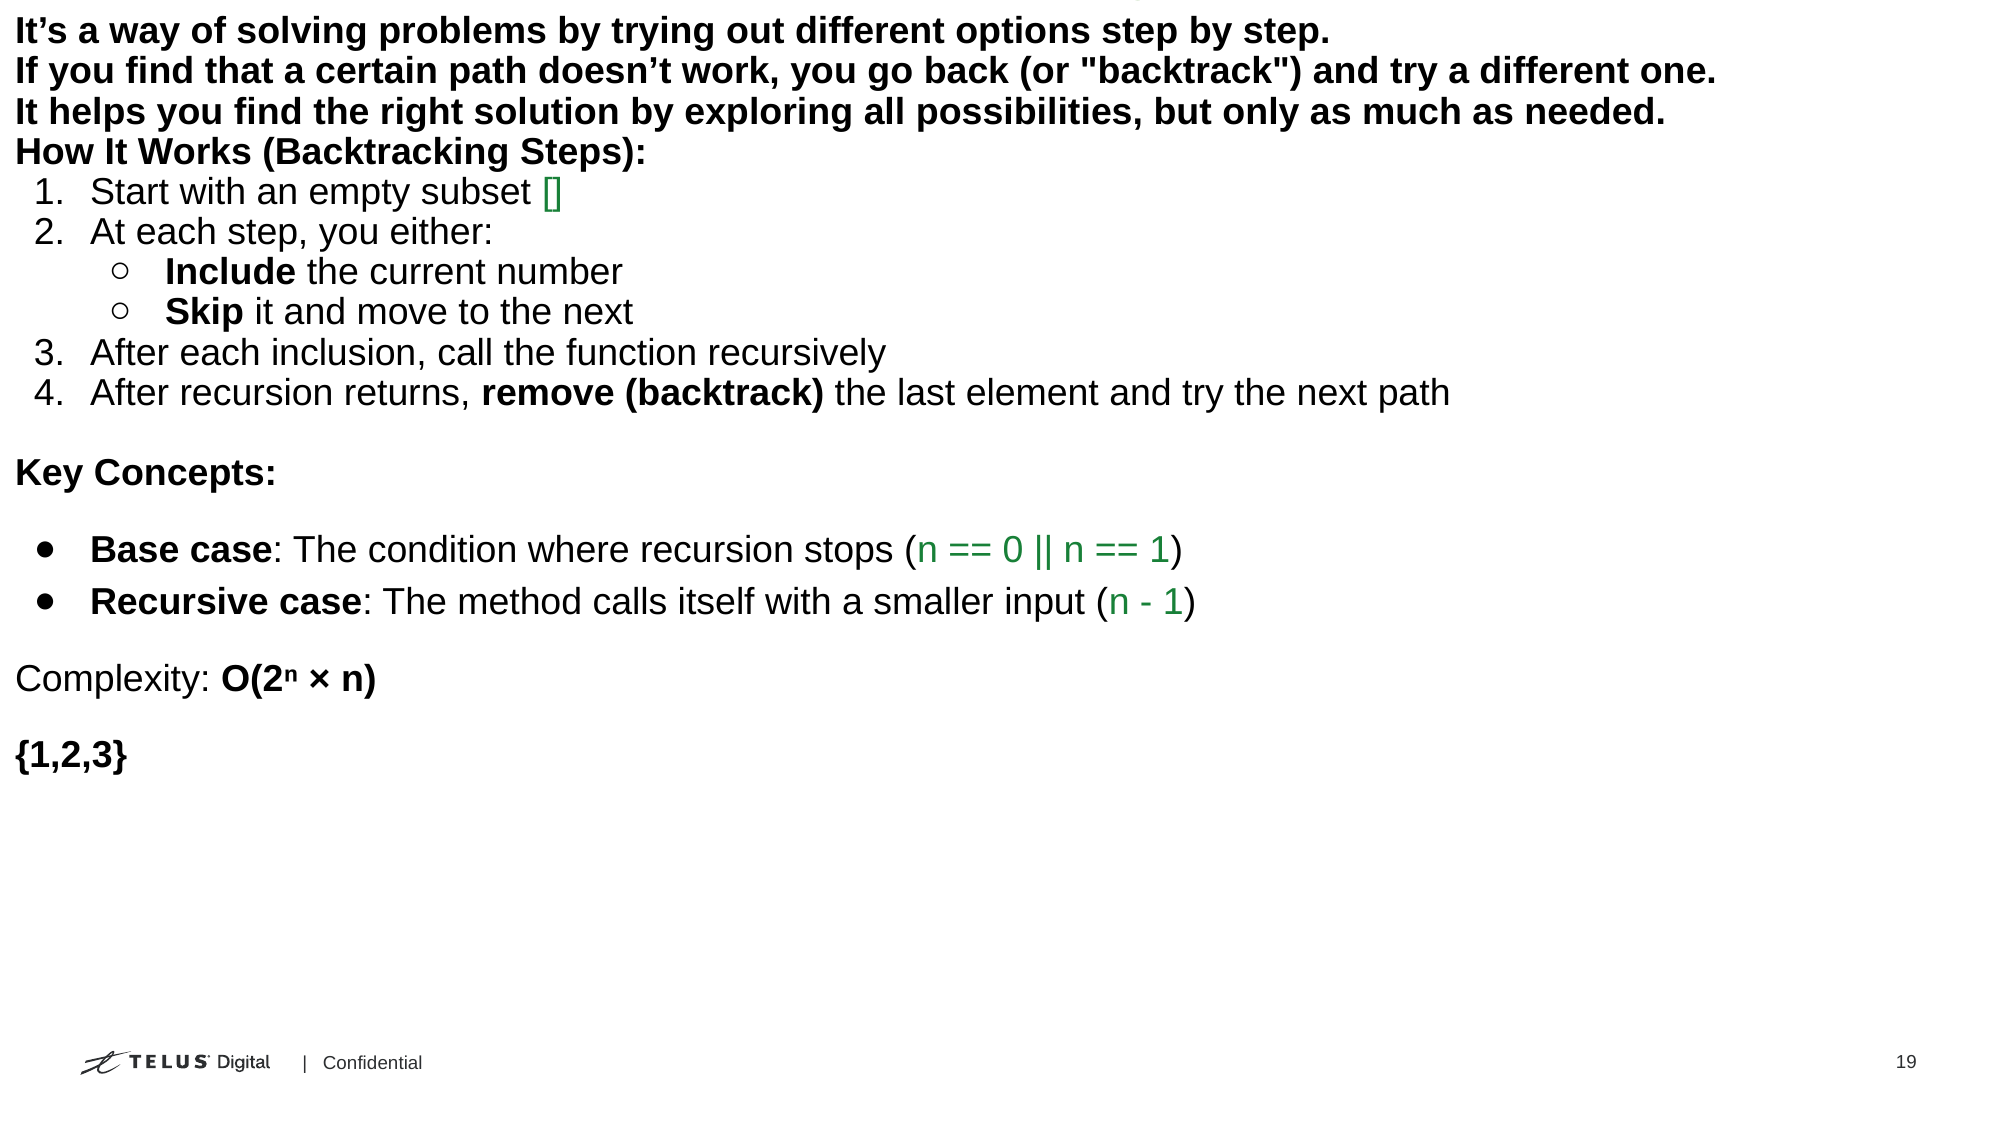

# Backtracking
It’s a way of solving problems by trying out different options step by step.
If you find that a certain path doesn’t work, you go back (or "backtrack") and try a different one.
It helps you find the right solution by exploring all possibilities, but only as much as needed.
How It Works (Backtracking Steps):
Start with an empty subset []
At each step, you either:
Include the current number
Skip it and move to the next
After each inclusion, call the function recursively
After recursion returns, remove (backtrack) the last element and try the next path
Key Concepts:
Base case: The condition where recursion stops (n == 0 || n == 1)
Recursive case: The method calls itself with a smaller input (n - 1)
Complexity: O(2ⁿ × n)
{1,2,3}